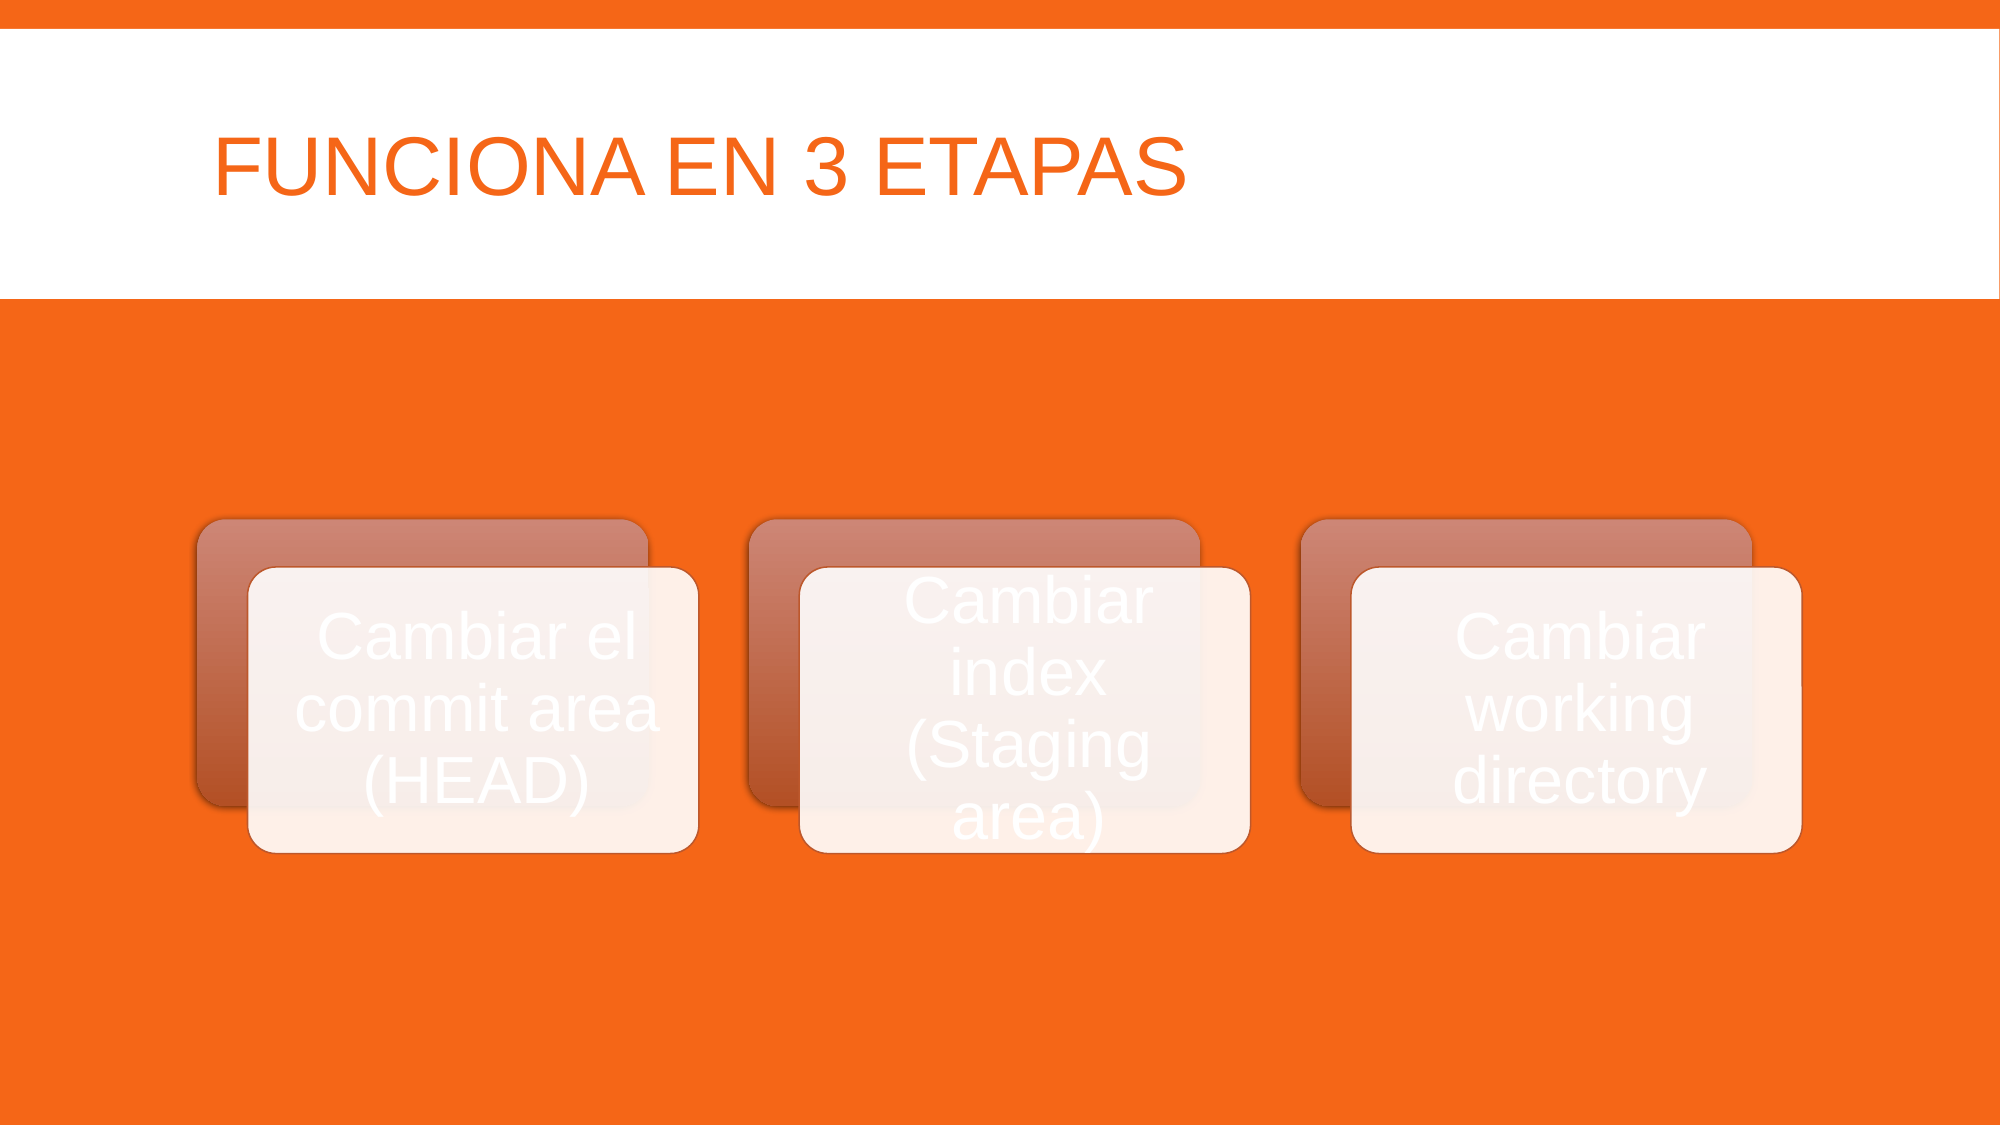

# Funciona en 3 etapas
Cambiar el commit area (HEAD)
Cambiar index (Staging area)
Cambiar working directory